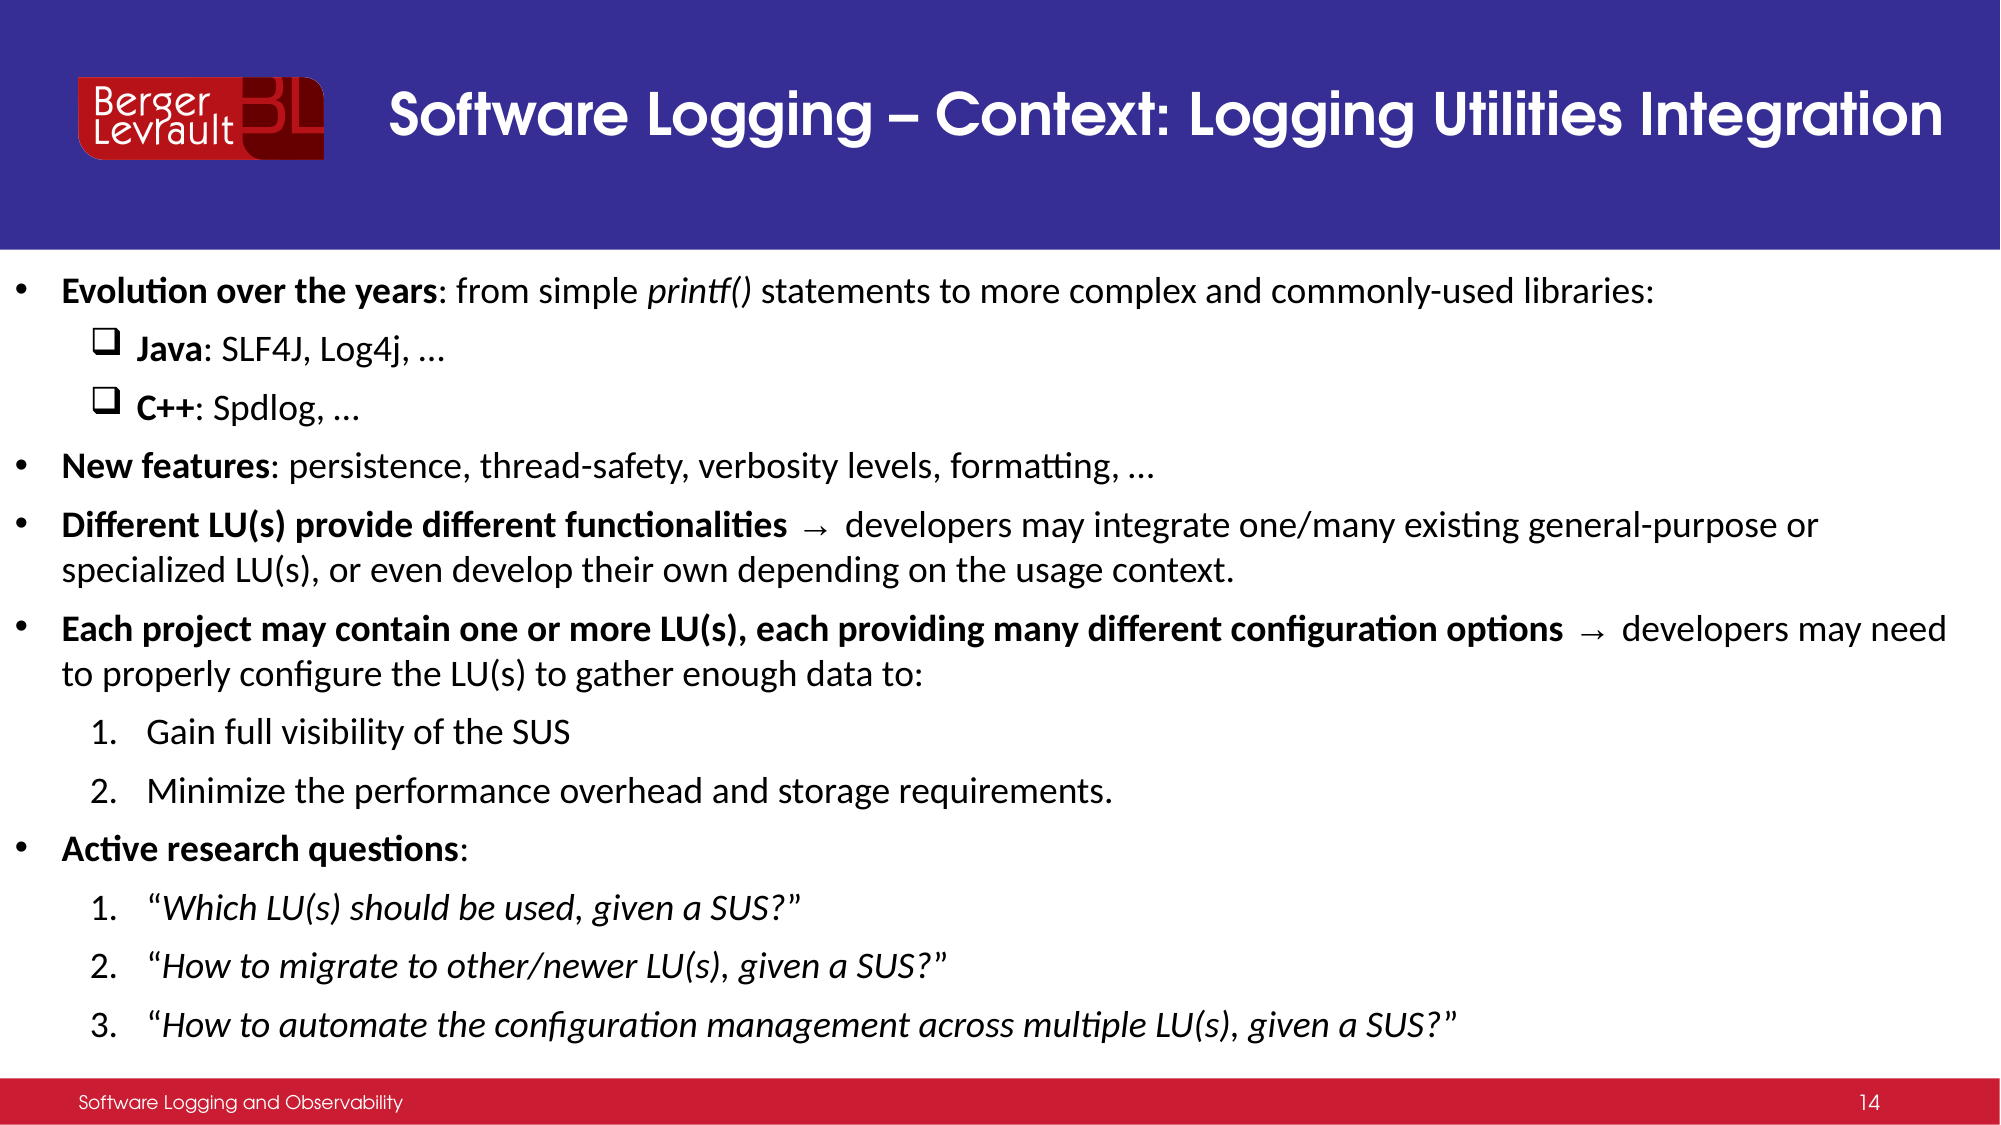

Software Logging – Context: Logging Utilities Integration
Evolution over the years: from simple printf() statements to more complex and commonly-used libraries:
Java: SLF4J, Log4j, …
C++: Spdlog, …
New features: persistence, thread-safety, verbosity levels, formatting, …
Different LU(s) provide different functionalities → developers may integrate one/many existing general-purpose or specialized LU(s), or even develop their own depending on the usage context.
Each project may contain one or more LU(s), each providing many different configuration options → developers may need to properly configure the LU(s) to gather enough data to:
Gain full visibility of the SUS
Minimize the performance overhead and storage requirements.
Active research questions:
“Which LU(s) should be used, given a SUS?”
“How to migrate to other/newer LU(s), given a SUS?”
“How to automate the configuration management across multiple LU(s), given a SUS?”
Software Logging and Observability
14